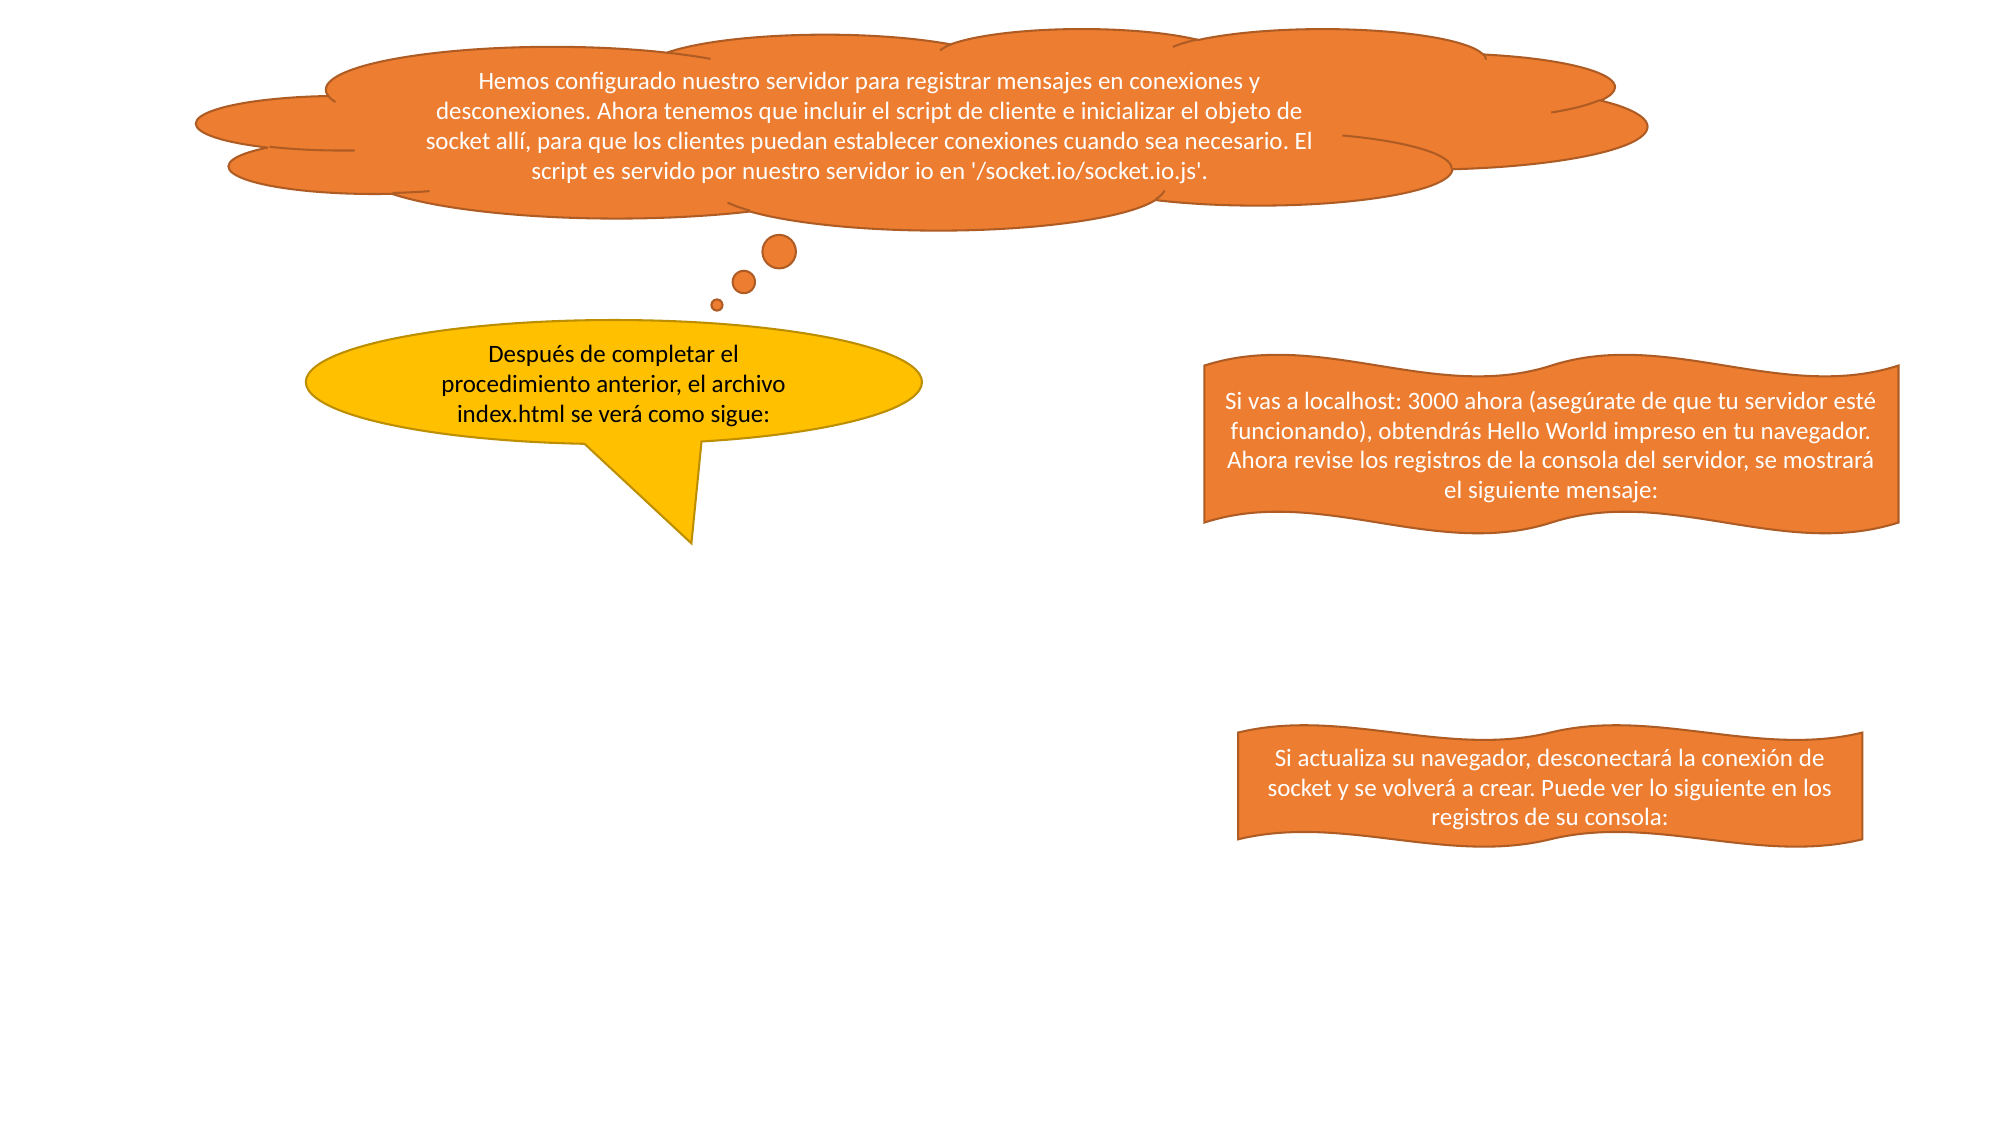

Hemos configurado nuestro servidor para registrar mensajes en conexiones y desconexiones. Ahora tenemos que incluir el script de cliente e inicializar el objeto de socket allí, para que los clientes puedan establecer conexiones cuando sea necesario. El script es servido por nuestro servidor io en '/socket.io/socket.io.js'.

Después de completar el procedimiento anterior, el archivo index.html se verá como sigue:
Si vas a localhost: 3000 ahora (asegúrate de que tu servidor esté funcionando), obtendrás Hello World impreso en tu navegador. Ahora revise los registros de la consola del servidor, se mostrará el siguiente mensaje:
Si actualiza su navegador, desconectará la conexión de socket y se volverá a crear. Puede ver lo siguiente en los registros de su consola: